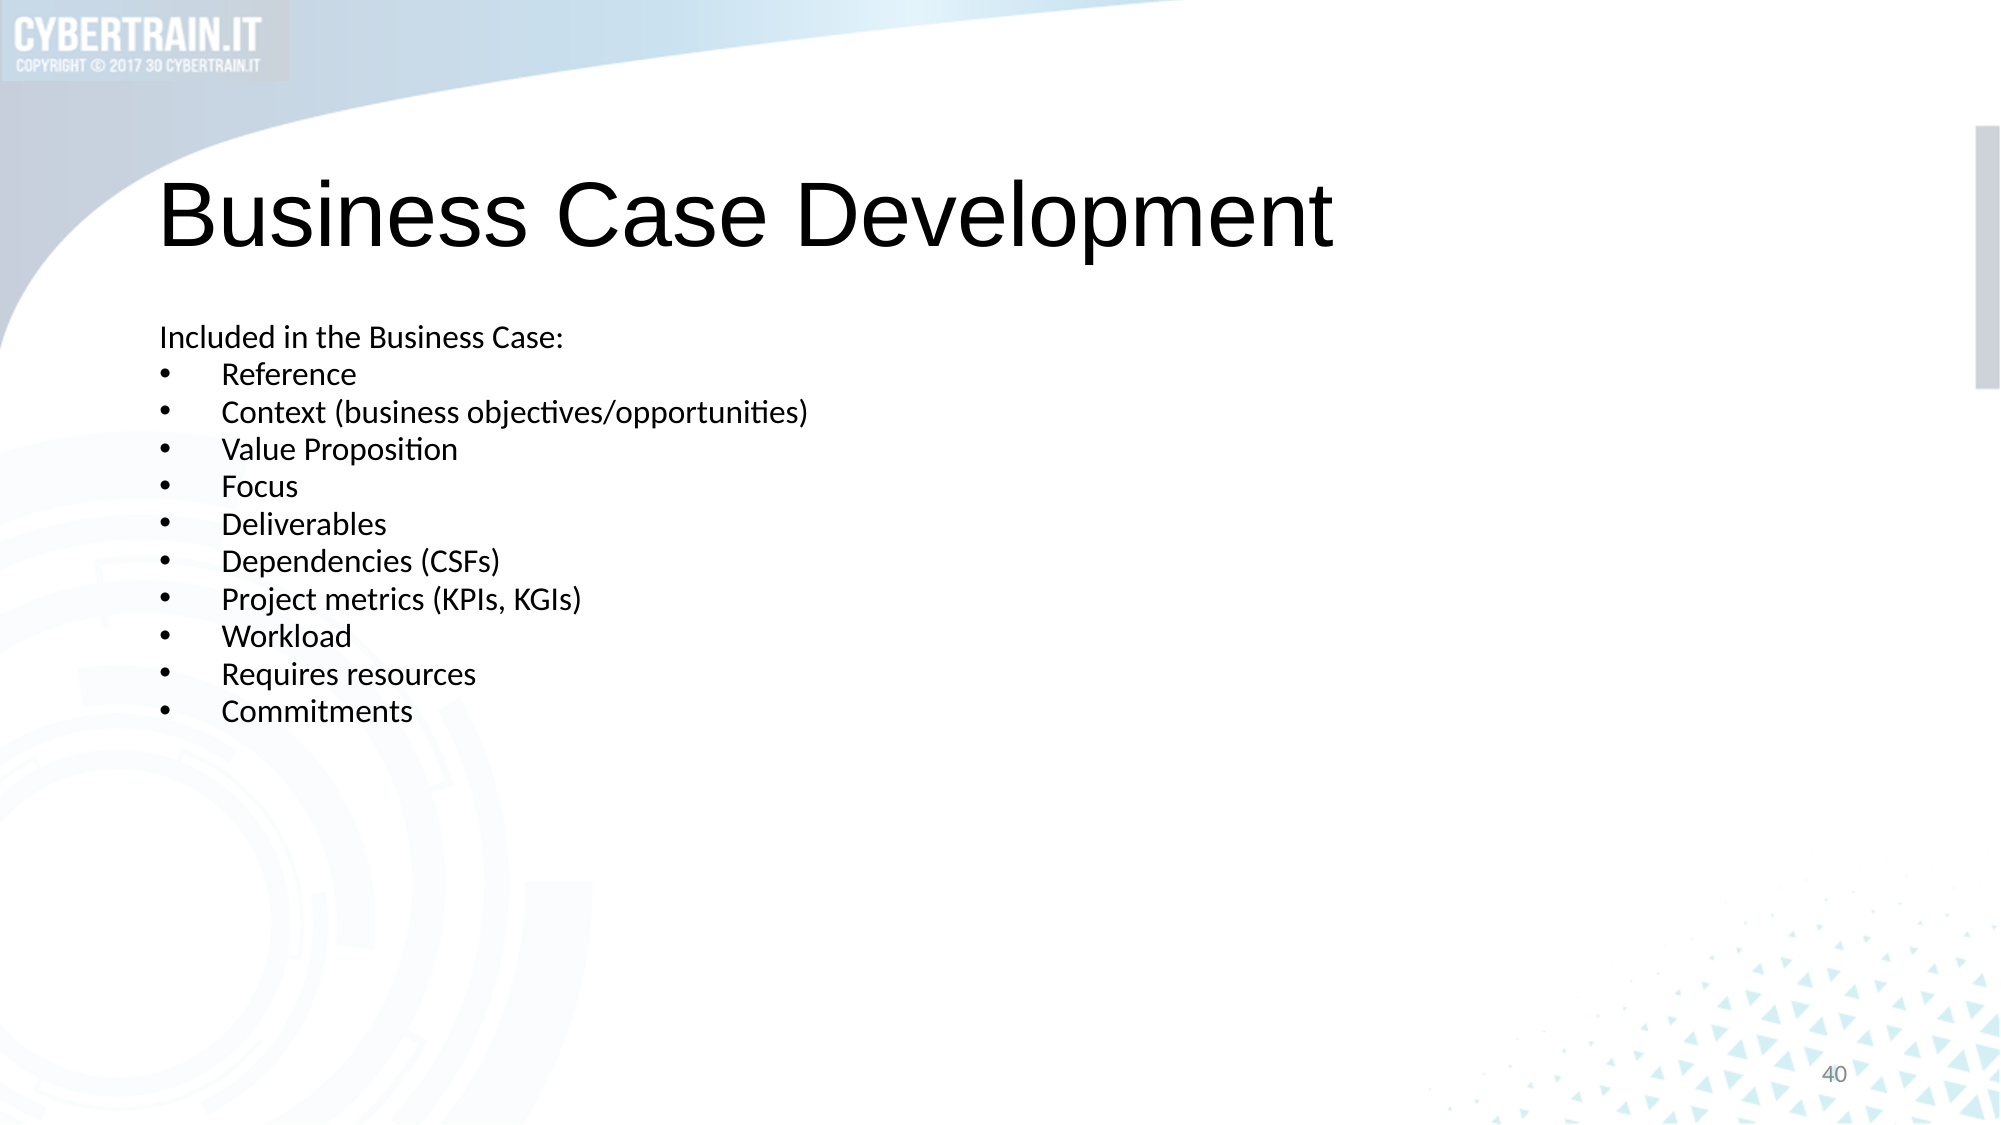

# Business Case Development
Included in the Business Case:
Reference
Context (business objectives/opportunities)
Value Proposition
Focus
Deliverables
Dependencies (CSFs)
Project metrics (KPIs, KGIs)
Workload
Requires resources
Commitments

40